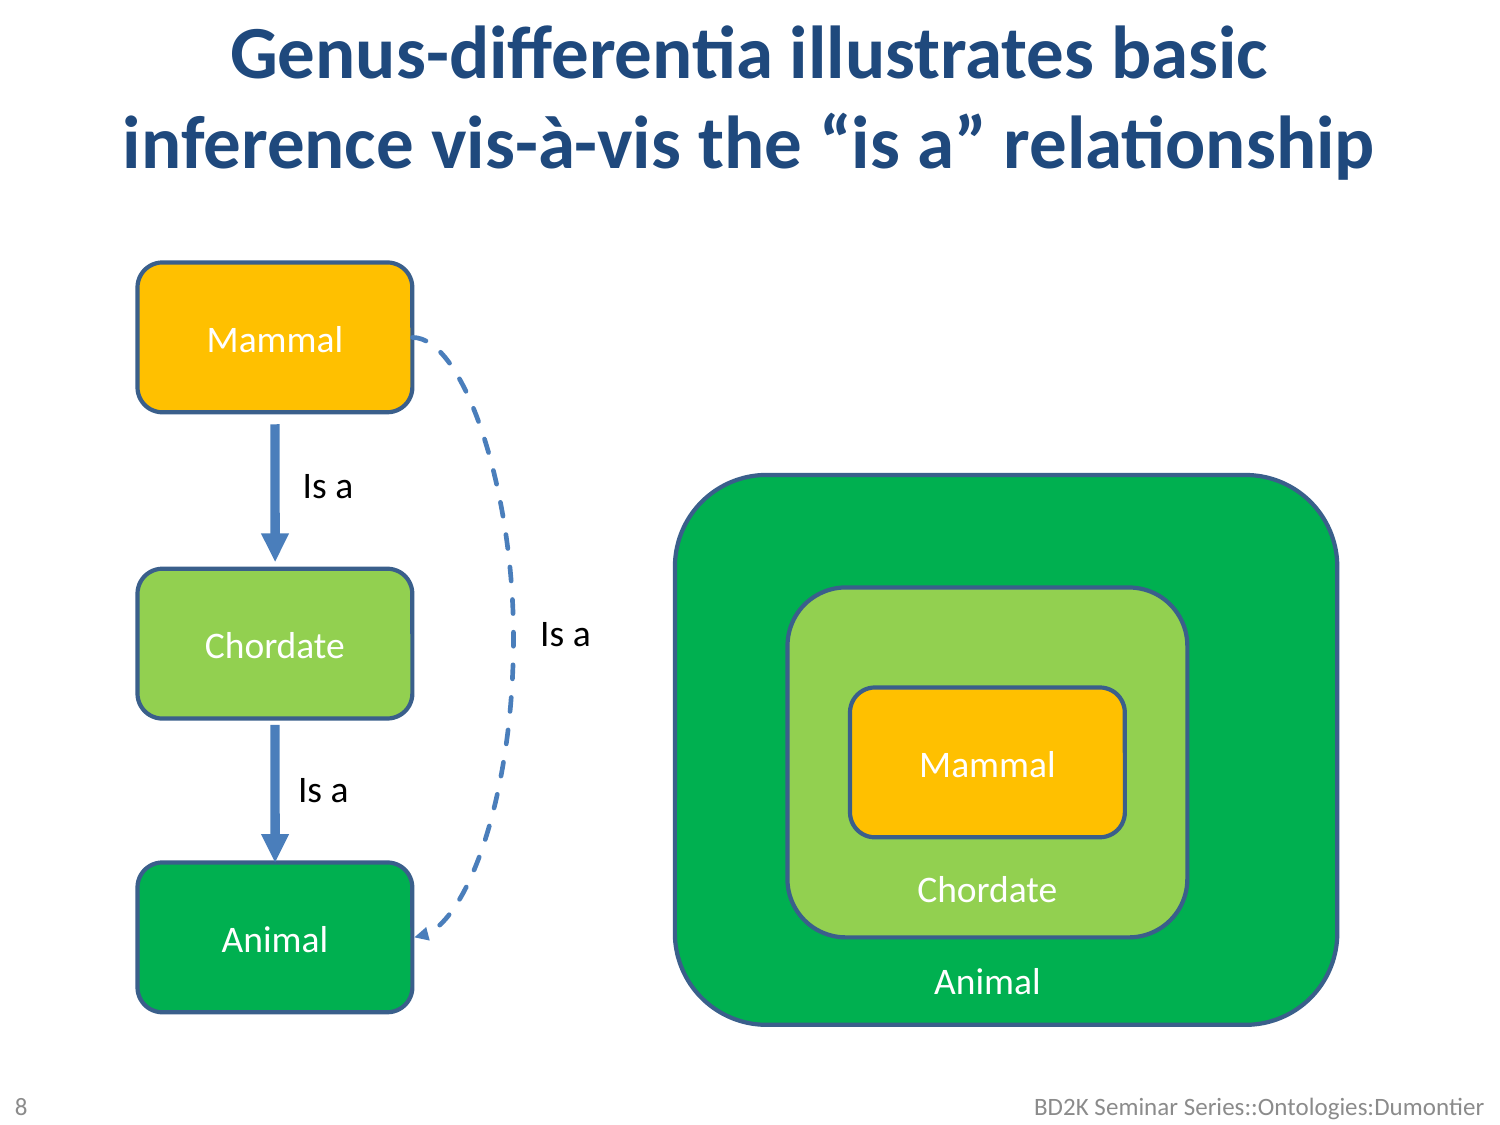

Genus-differentia illustrates basic inference vis-à-vis the “is a” relationship
Mammal

Is a

Chordate

Is a
Mammal

Is a
Chordate
Animal
Animal
8
BD2K Seminar Series::Ontologies:Dumontier